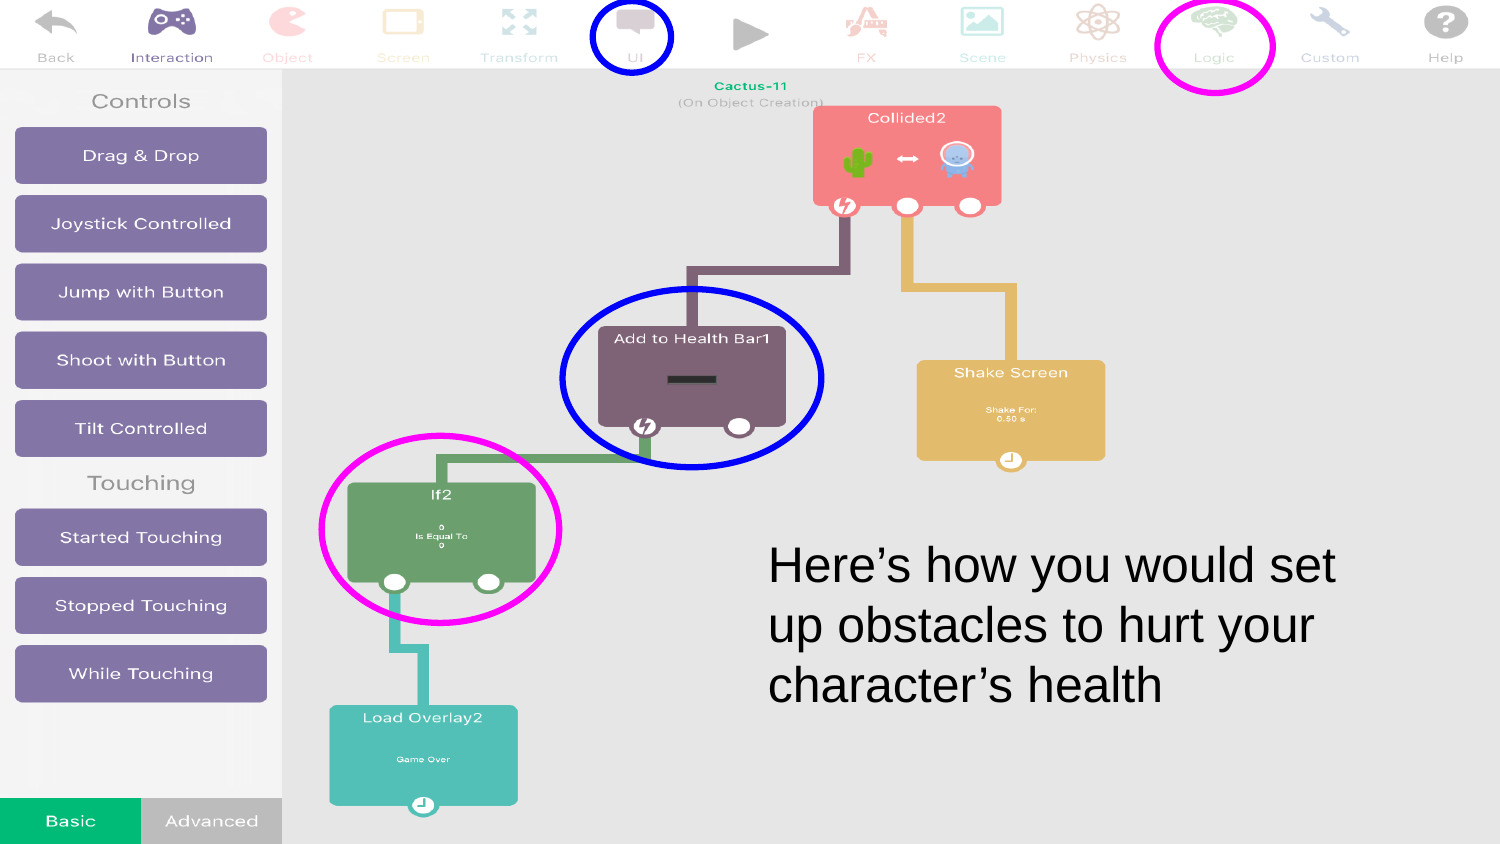

Here’s how you would set up obstacles to hurt your character’s health